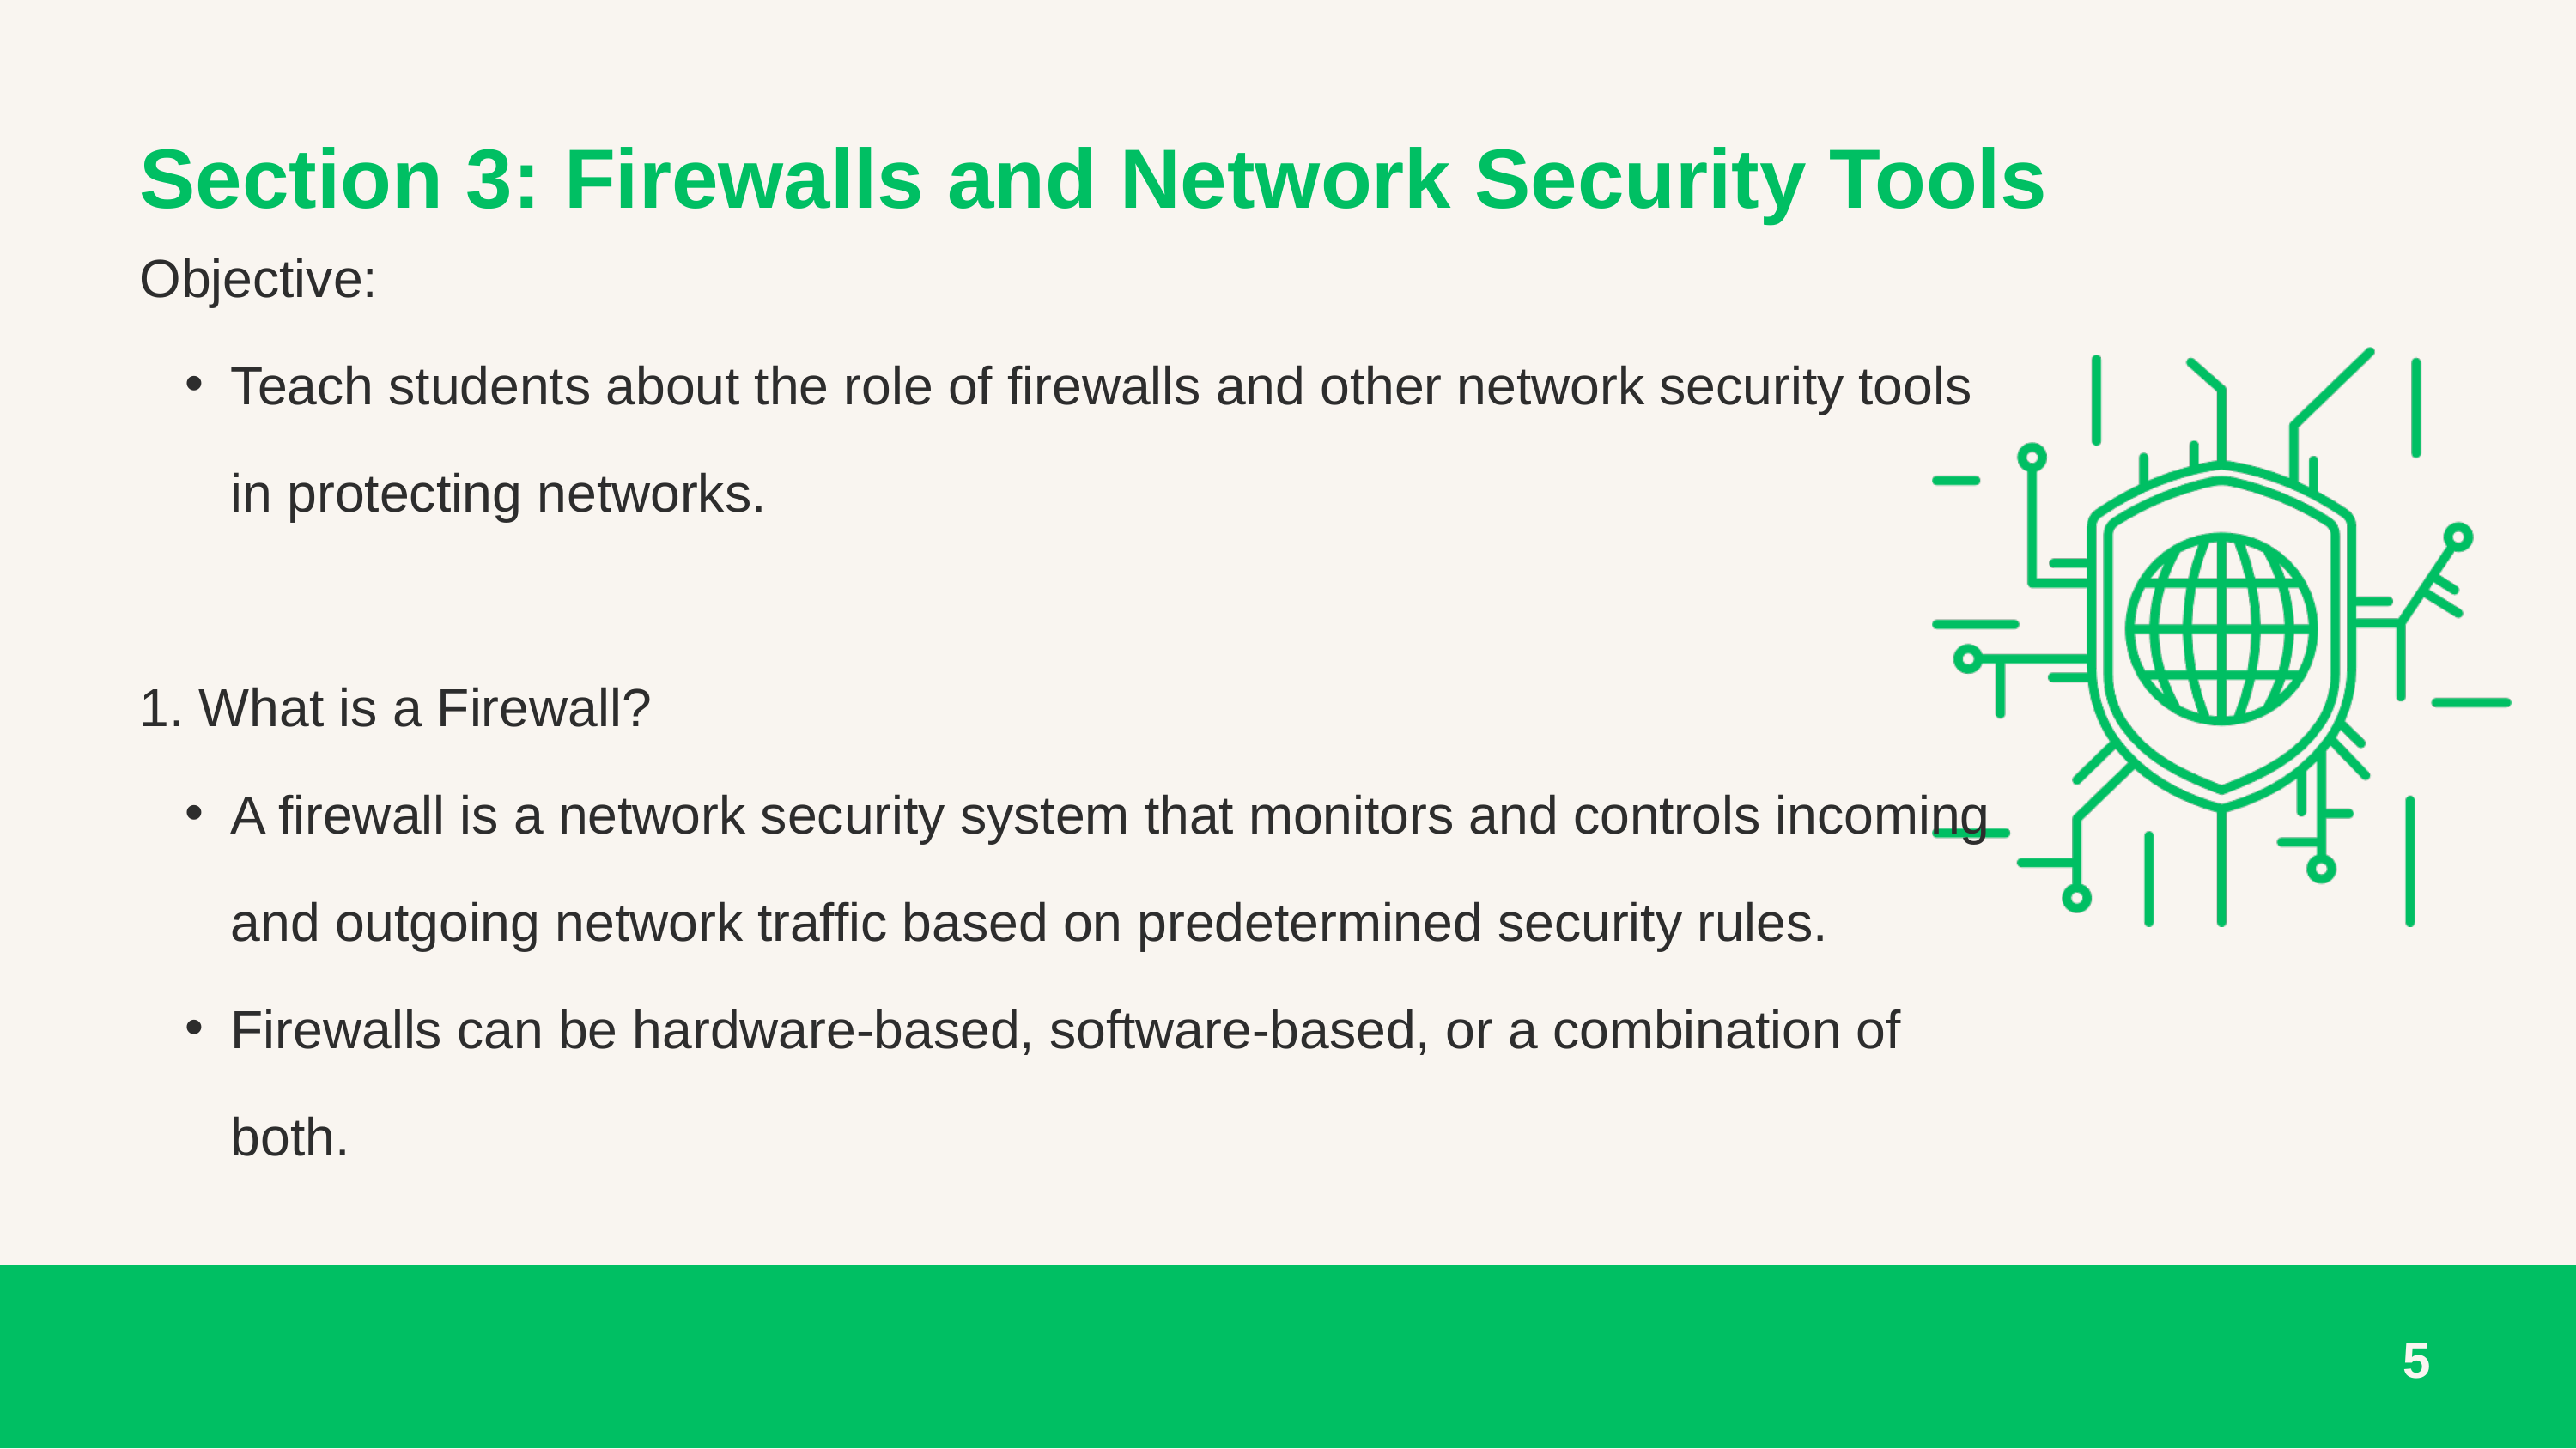

Section 3: Firewalls and Network Security Tools
Objective:
Teach students about the role of firewalls and other network security tools in protecting networks.

1. What is a Firewall?
A firewall is a network security system that monitors and controls incoming and outgoing network traffic based on predetermined security rules.
Firewalls can be hardware-based, software-based, or a combination of both.

5